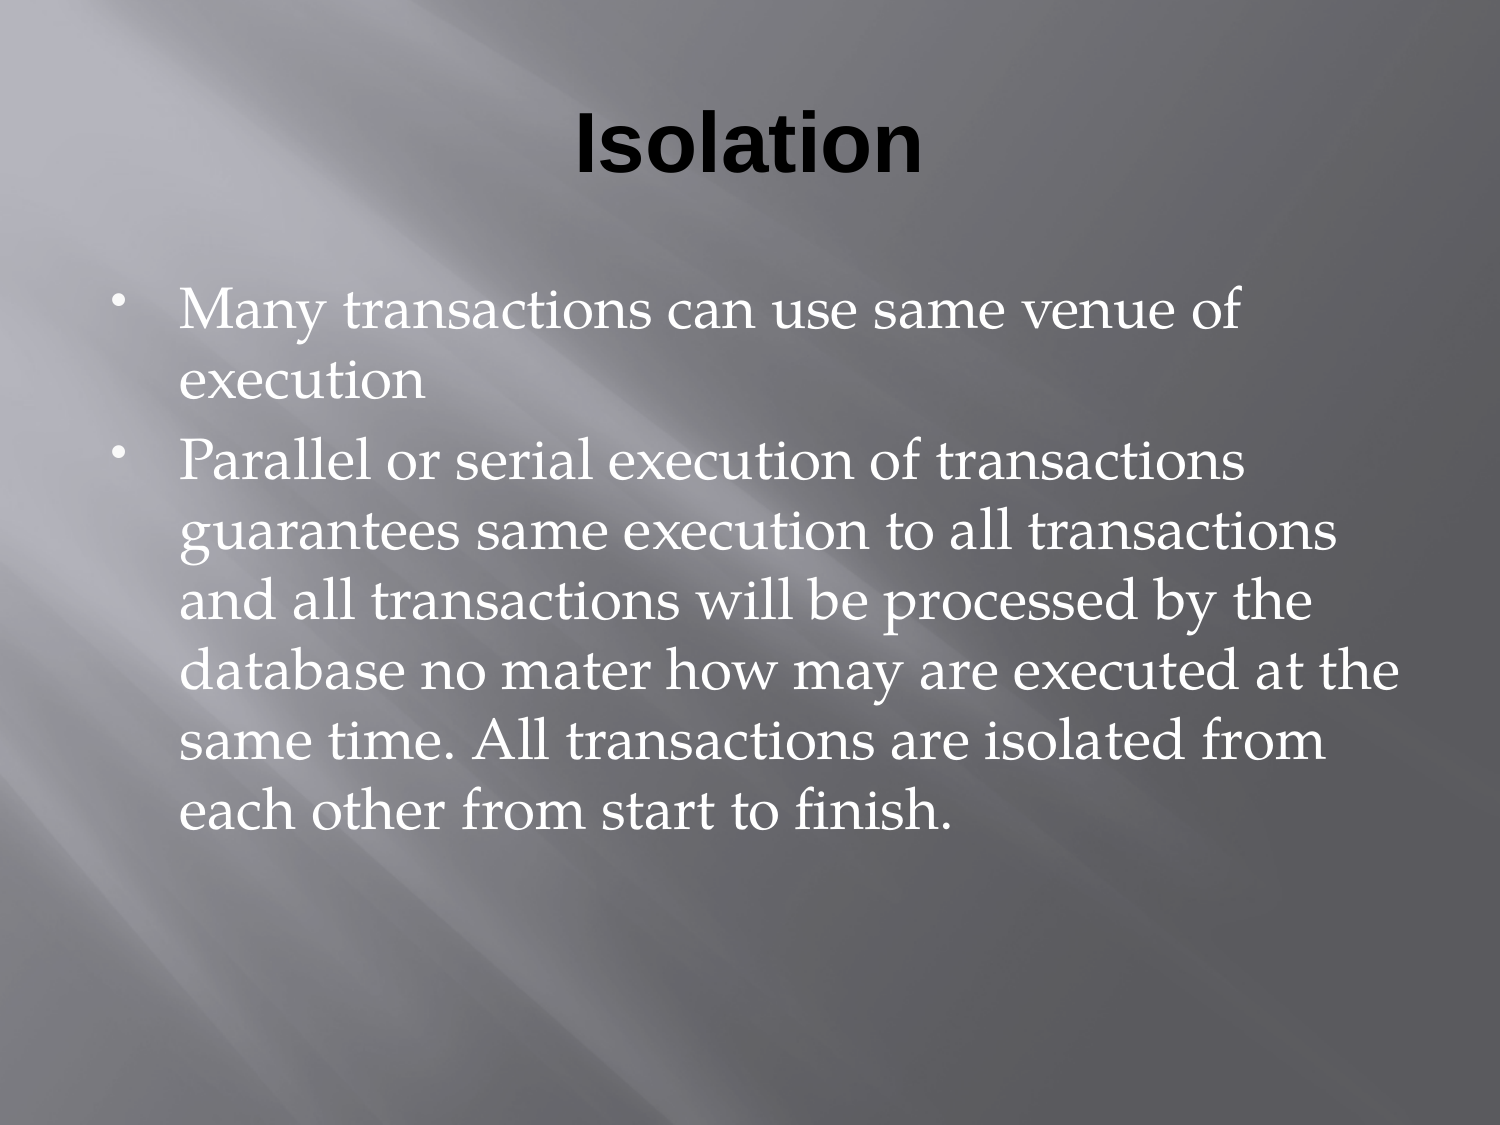

# Isolation
Many transactions can use same venue of execution
Parallel or serial execution of transactions guarantees same execution to all transactions and all transactions will be processed by the database no mater how may are executed at the same time. All transactions are isolated from each other from start to finish.